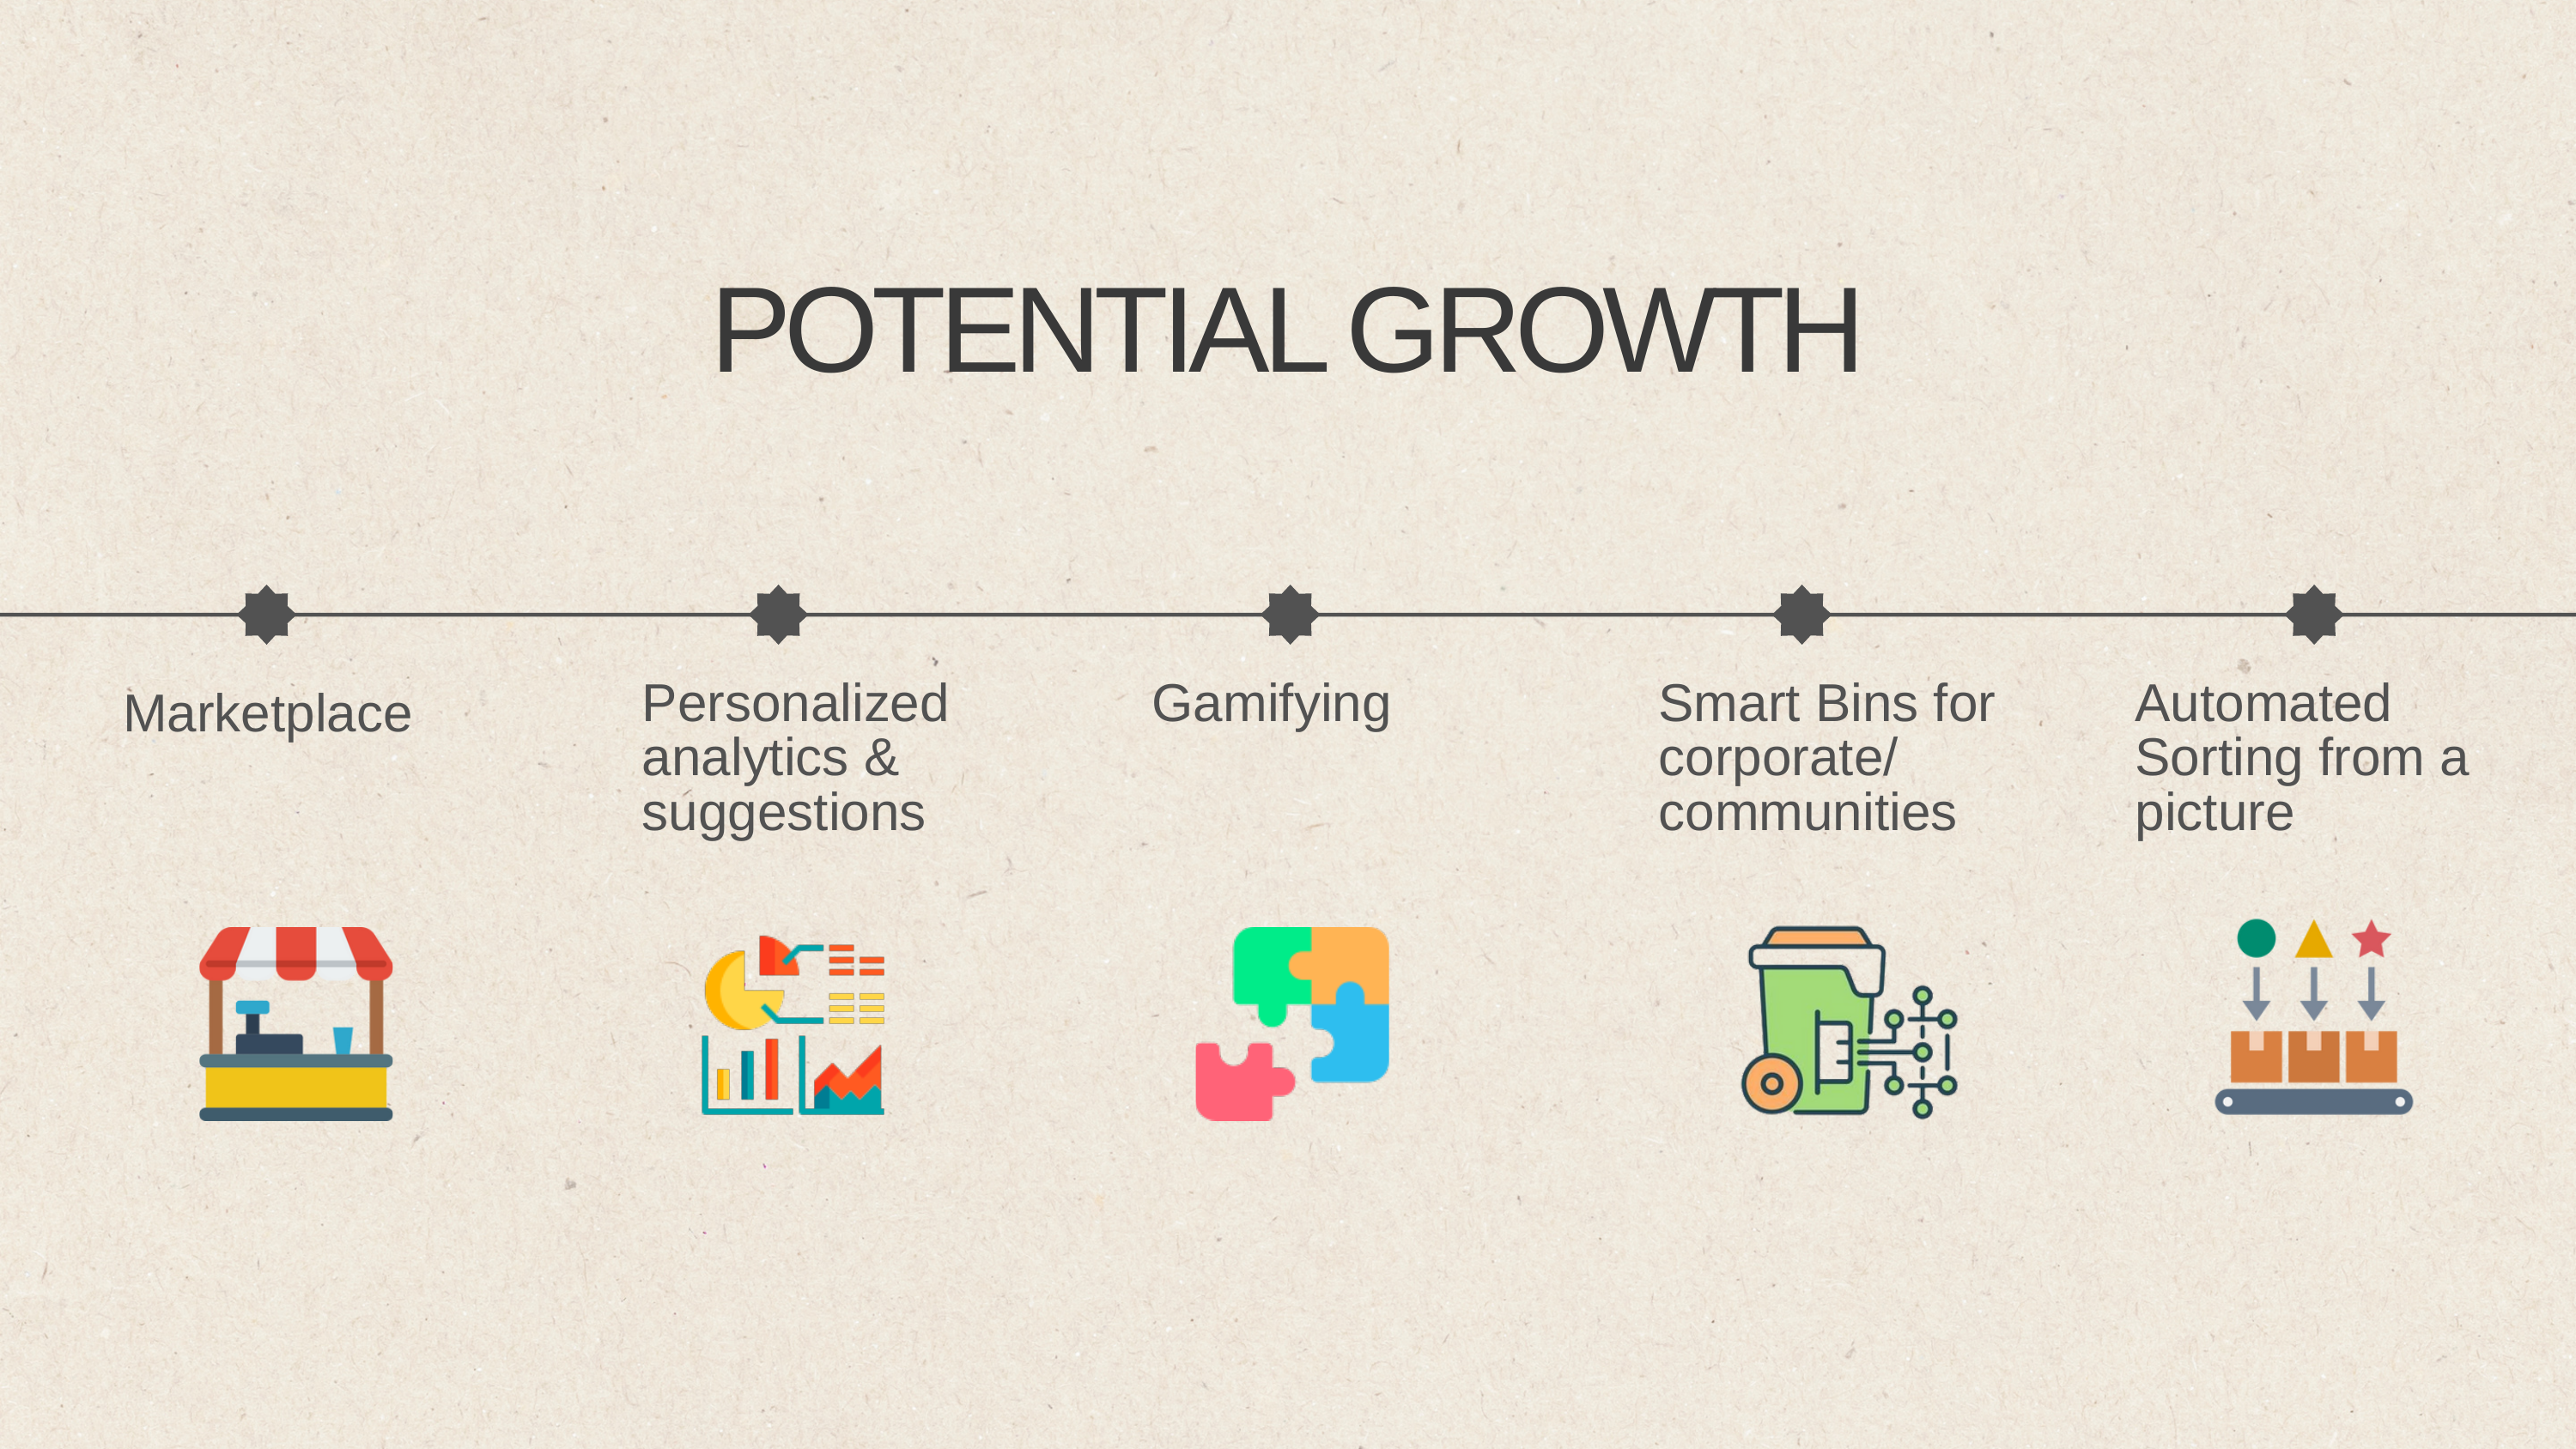

POTENTIAL GROWTH

Personalized analytics & suggestions
Gamifying
Smart Bins for corporate/ communities
Automated Sorting from a picture
Marketplace